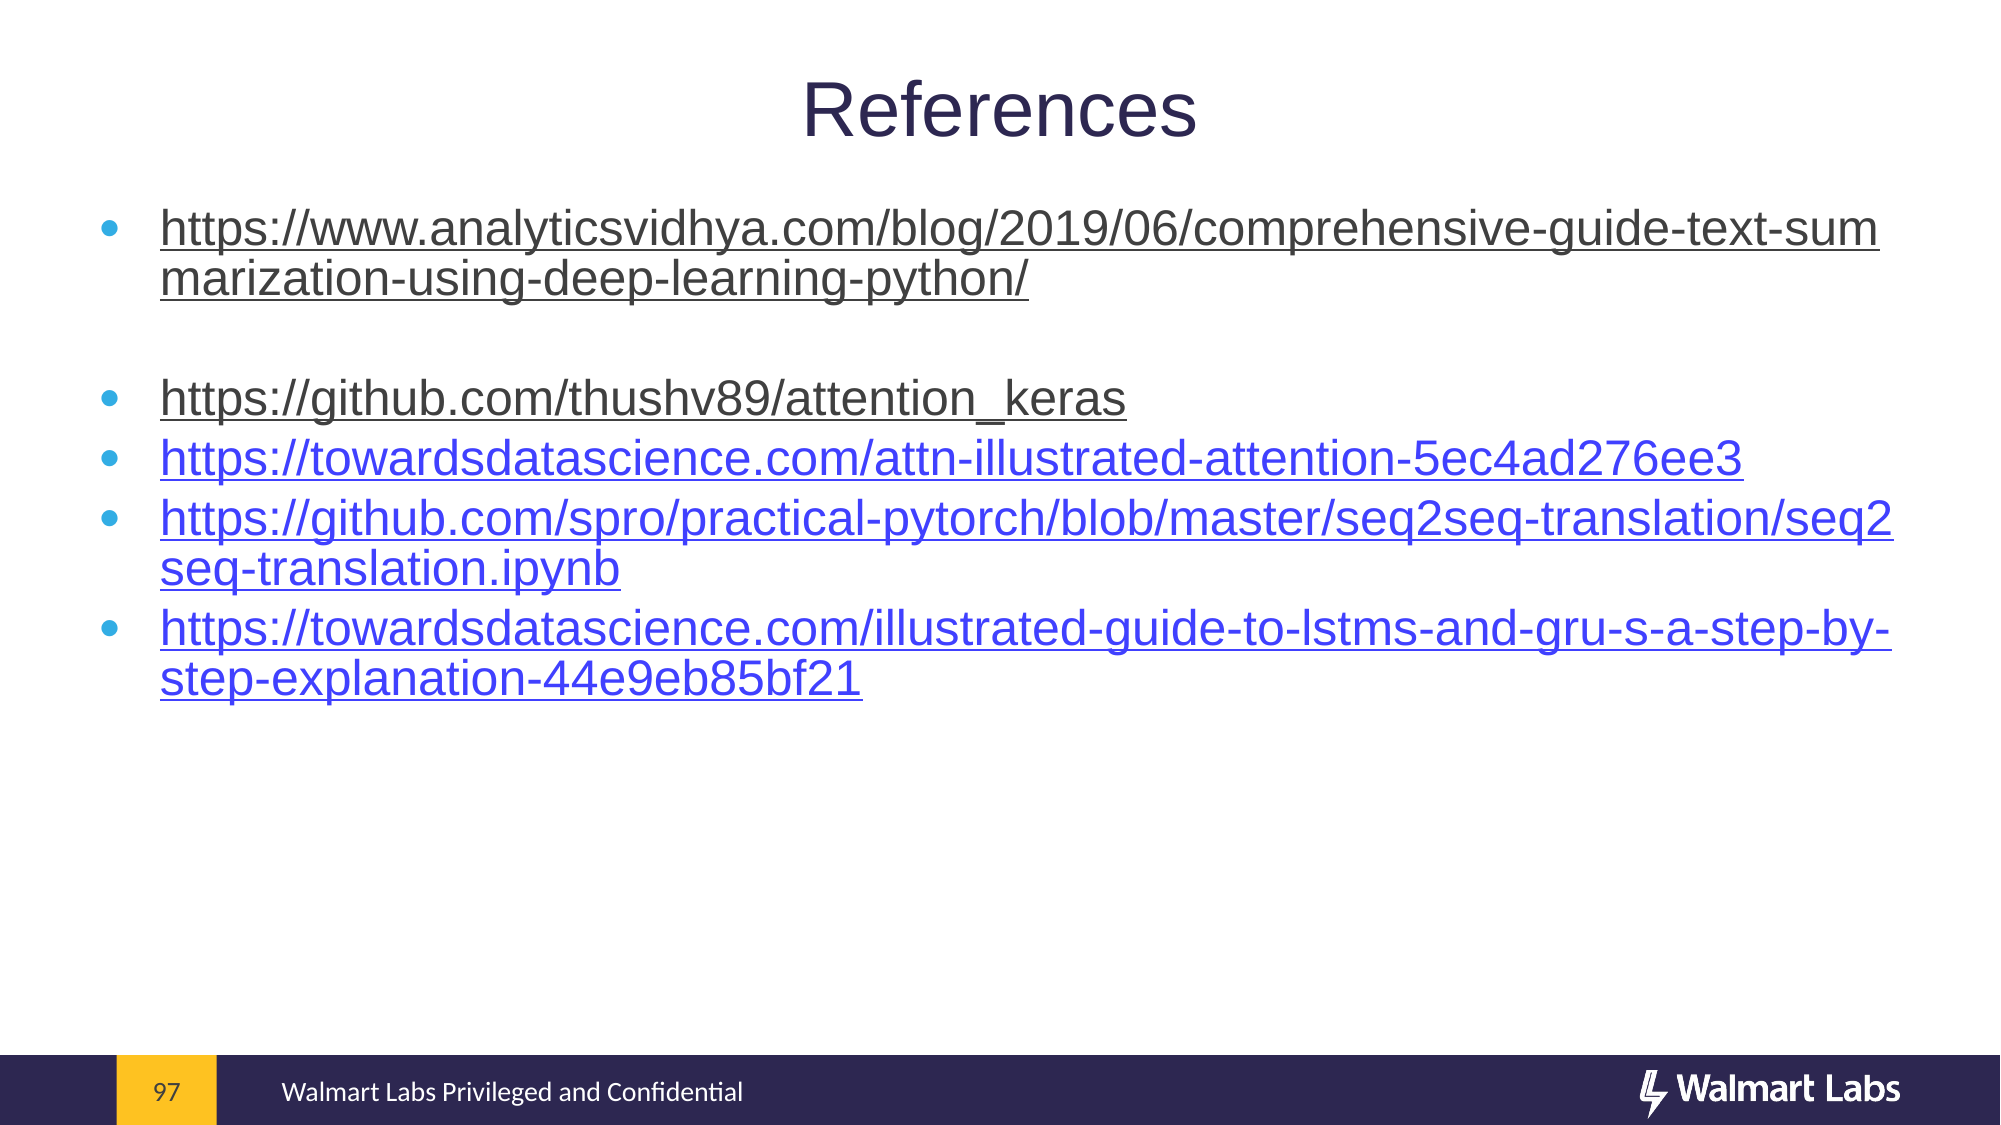

# References
https://www.analyticsvidhya.com/blog/2019/06/comprehensive-guide-text-summarization-using-deep-learning-python/
https://github.com/thushv89/attention_keras
https://towardsdatascience.com/attn-illustrated-attention-5ec4ad276ee3
https://github.com/spro/practical-pytorch/blob/master/seq2seq-translation/seq2seq-translation.ipynb
https://towardsdatascience.com/illustrated-guide-to-lstms-and-gru-s-a-step-by-step-explanation-44e9eb85bf21

97
Walmart Labs Privileged and Confidential